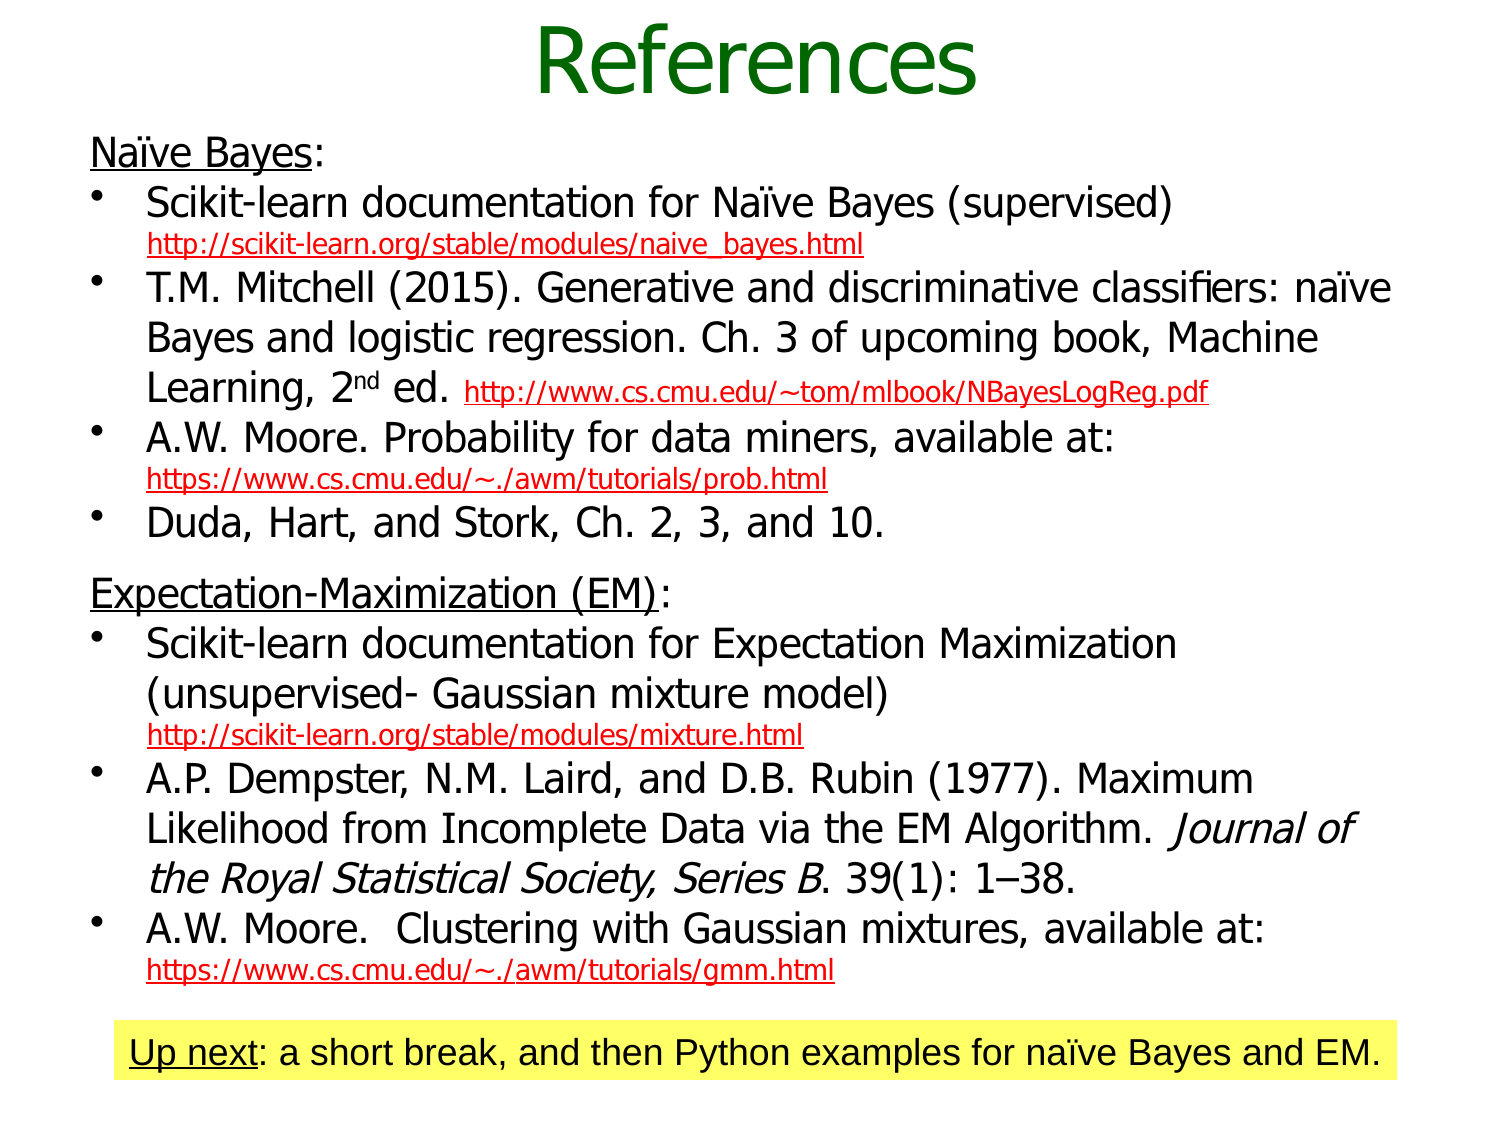

# References
Naïve Bayes:
Scikit-learn documentation for Naïve Bayes (supervised)
http://scikit-learn.org/stable/modules/naive_bayes.html
T.M. Mitchell (2015). Generative and discriminative classifiers: naïve Bayes and logistic regression. Ch. 3 of upcoming book, Machine Learning, 2nd ed. http://www.cs.cmu.edu/~tom/mlbook/NBayesLogReg.pdf
A.W. Moore. Probability for data miners, available at: https://www.cs.cmu.edu/~./awm/tutorials/prob.html
Duda, Hart, and Stork, Ch. 2, 3, and 10.
Expectation-Maximization (EM):
Scikit-learn documentation for Expectation Maximization (unsupervised- Gaussian mixture model)
http://scikit-learn.org/stable/modules/mixture.html
A.P. Dempster, N.M. Laird, and D.B. Rubin (1977). Maximum Likelihood from Incomplete Data via the EM Algorithm. Journal of the Royal Statistical Society, Series B. 39(1): 1–38.
A.W. Moore.  Clustering with Gaussian mixtures, available at:  https://www.cs.cmu.edu/~./awm/tutorials/gmm.html

Up next: a short break, and then Python examples for naïve Bayes and EM.